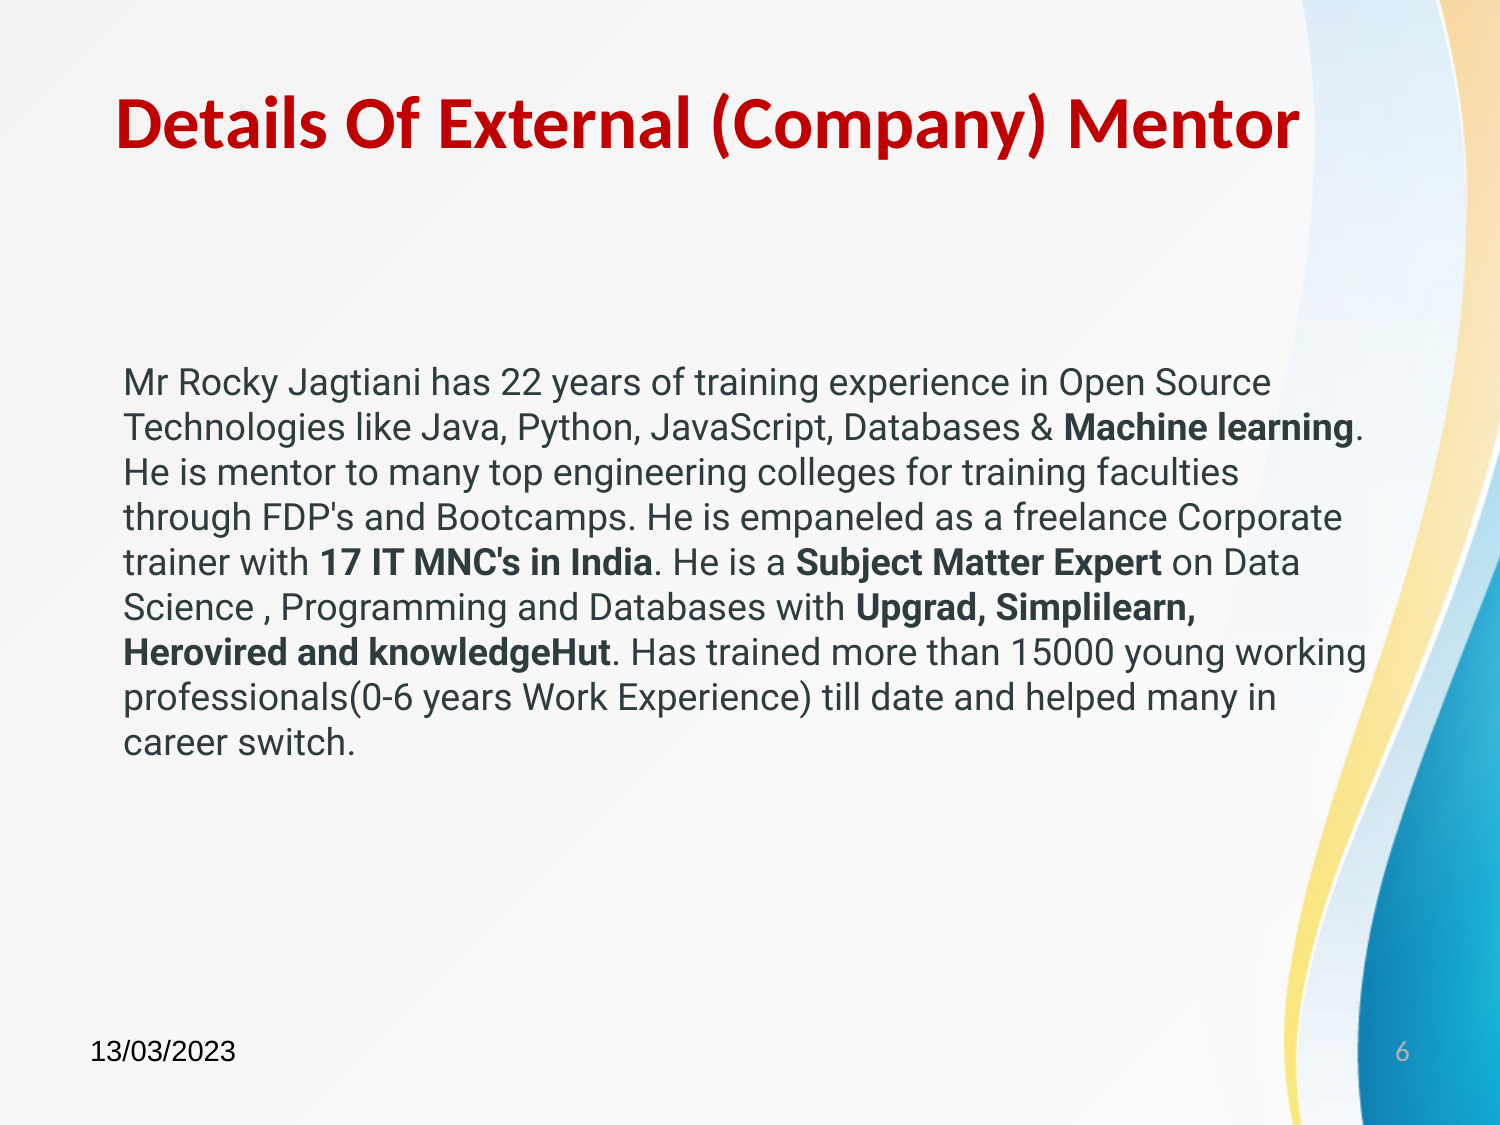

Details Of External (Company) Mentor
Mr Rocky Jagtiani has 22 years of training experience in Open Source Technologies like Java, Python, JavaScript, Databases & Machine learning. He is mentor to many top engineering colleges for training faculties through FDP's and Bootcamps. He is empaneled as a freelance Corporate trainer with 17 IT MNC's in India. He is a Subject Matter Expert on Data Science , Programming and Databases with Upgrad, Simplilearn, Herovired and knowledgeHut. Has trained more than 15000 young working professionals(0-6 years Work Experience) till date and helped many in career switch.
13/03/2023
6